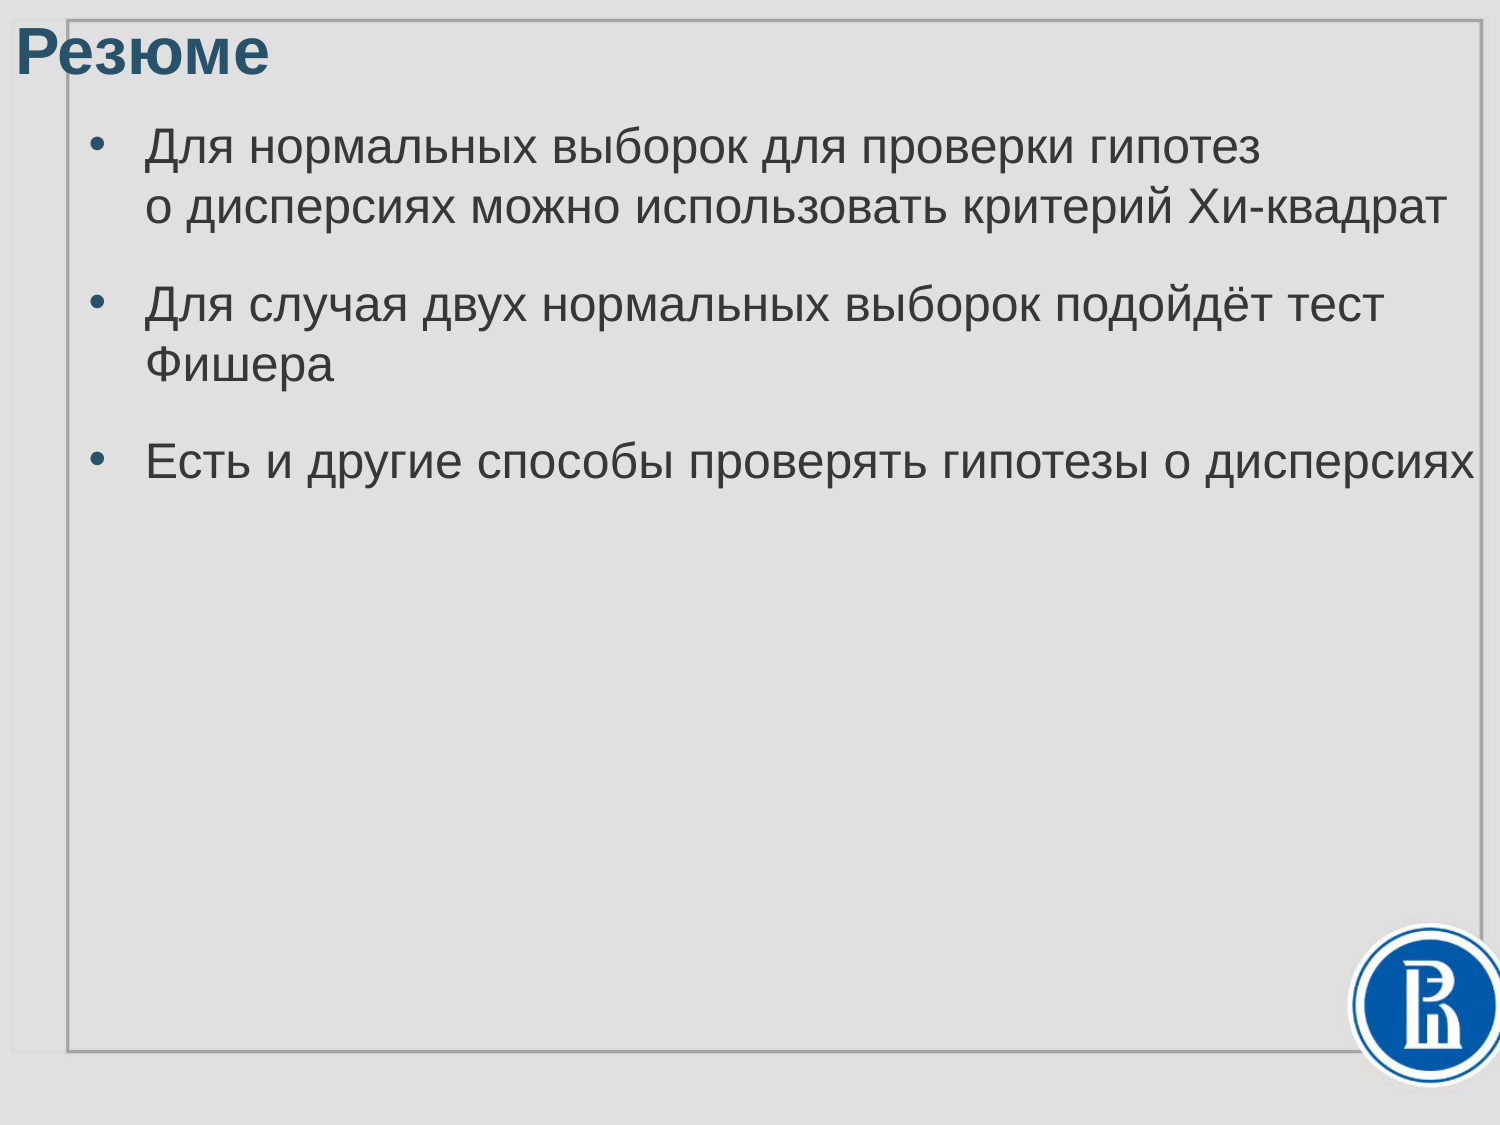

# Резюме
Для нормальных выборок для проверки гипотез
о дисперсиях можно использовать критерий Хи-квадрат
Для случая двух нормальных выборок подойдёт тест Фишера
Есть и другие способы проверять гипотезы о дисперсиях